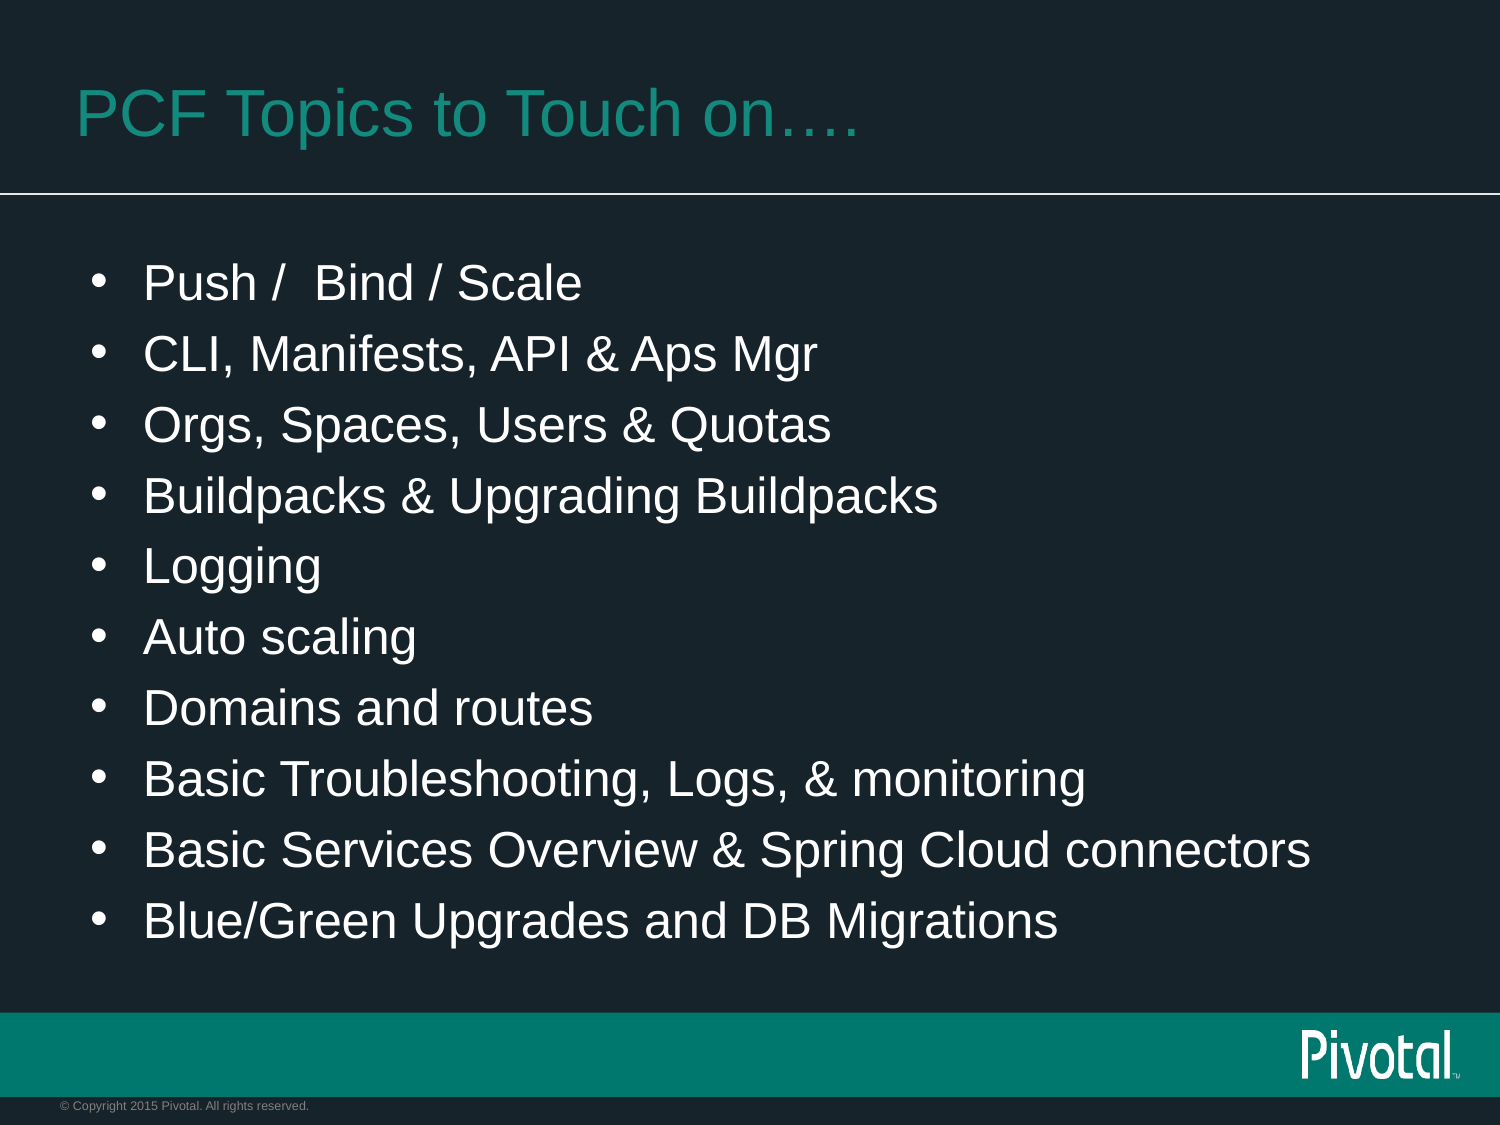

# PCF Topics to Touch on….
Push /  Bind / Scale
CLI, Manifests, API & Aps Mgr
Orgs, Spaces, Users & Quotas
Buildpacks & Upgrading Buildpacks
Logging
Auto scaling
Domains and routes
Basic Troubleshooting, Logs, & monitoring
Basic Services Overview & Spring Cloud connectors
Blue/Green Upgrades and DB Migrations